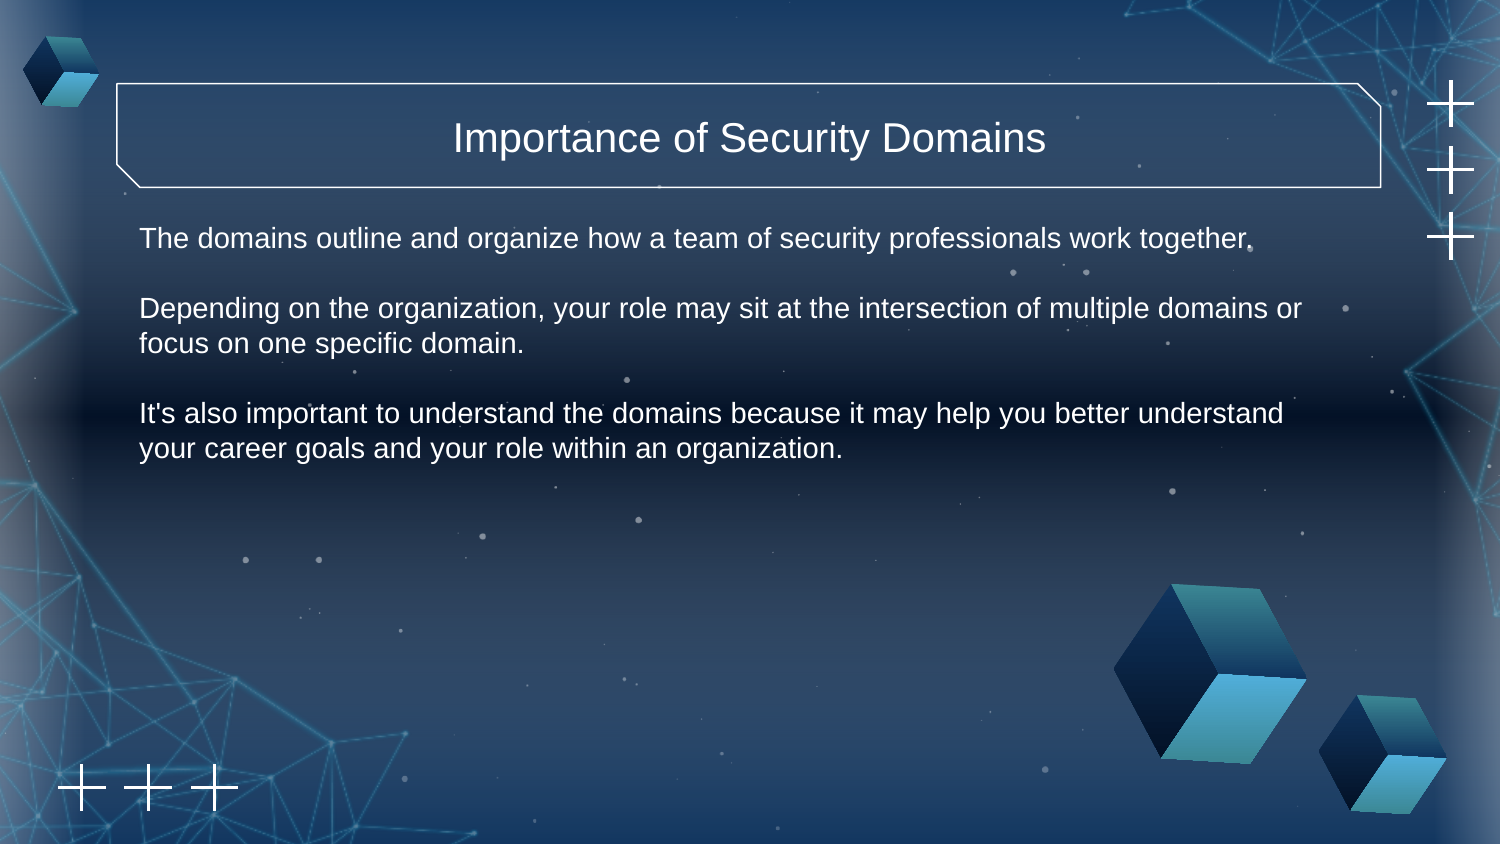

Importance of Security Domains
The domains outline and organize how a team of security professionals work together.

Depending on the organization, your role may sit at the intersection of multiple domains or focus on one specific domain.

It's also important to understand the domains because it may help you better understand your career goals and your role within an organization.